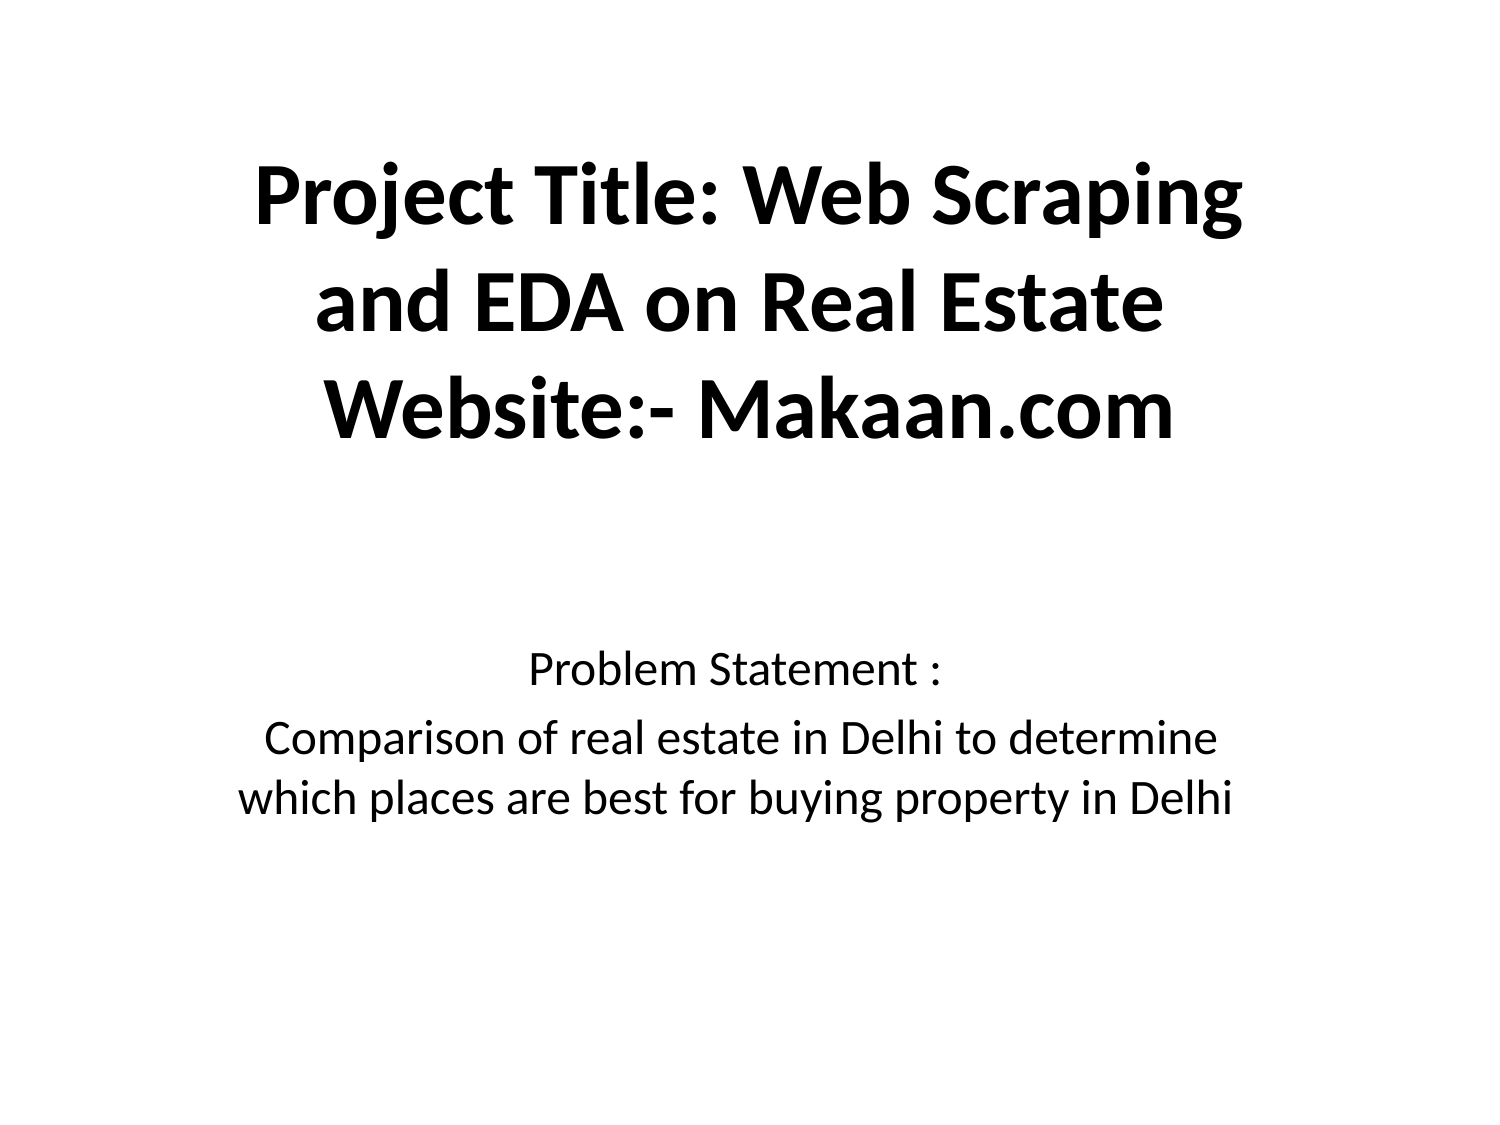

# Project Title: Web Scraping and EDA on Real Estate Website:- Makaan.com

Problem Statement :
 Comparison of real estate in Delhi to determine which places are best for buying property in Delhi